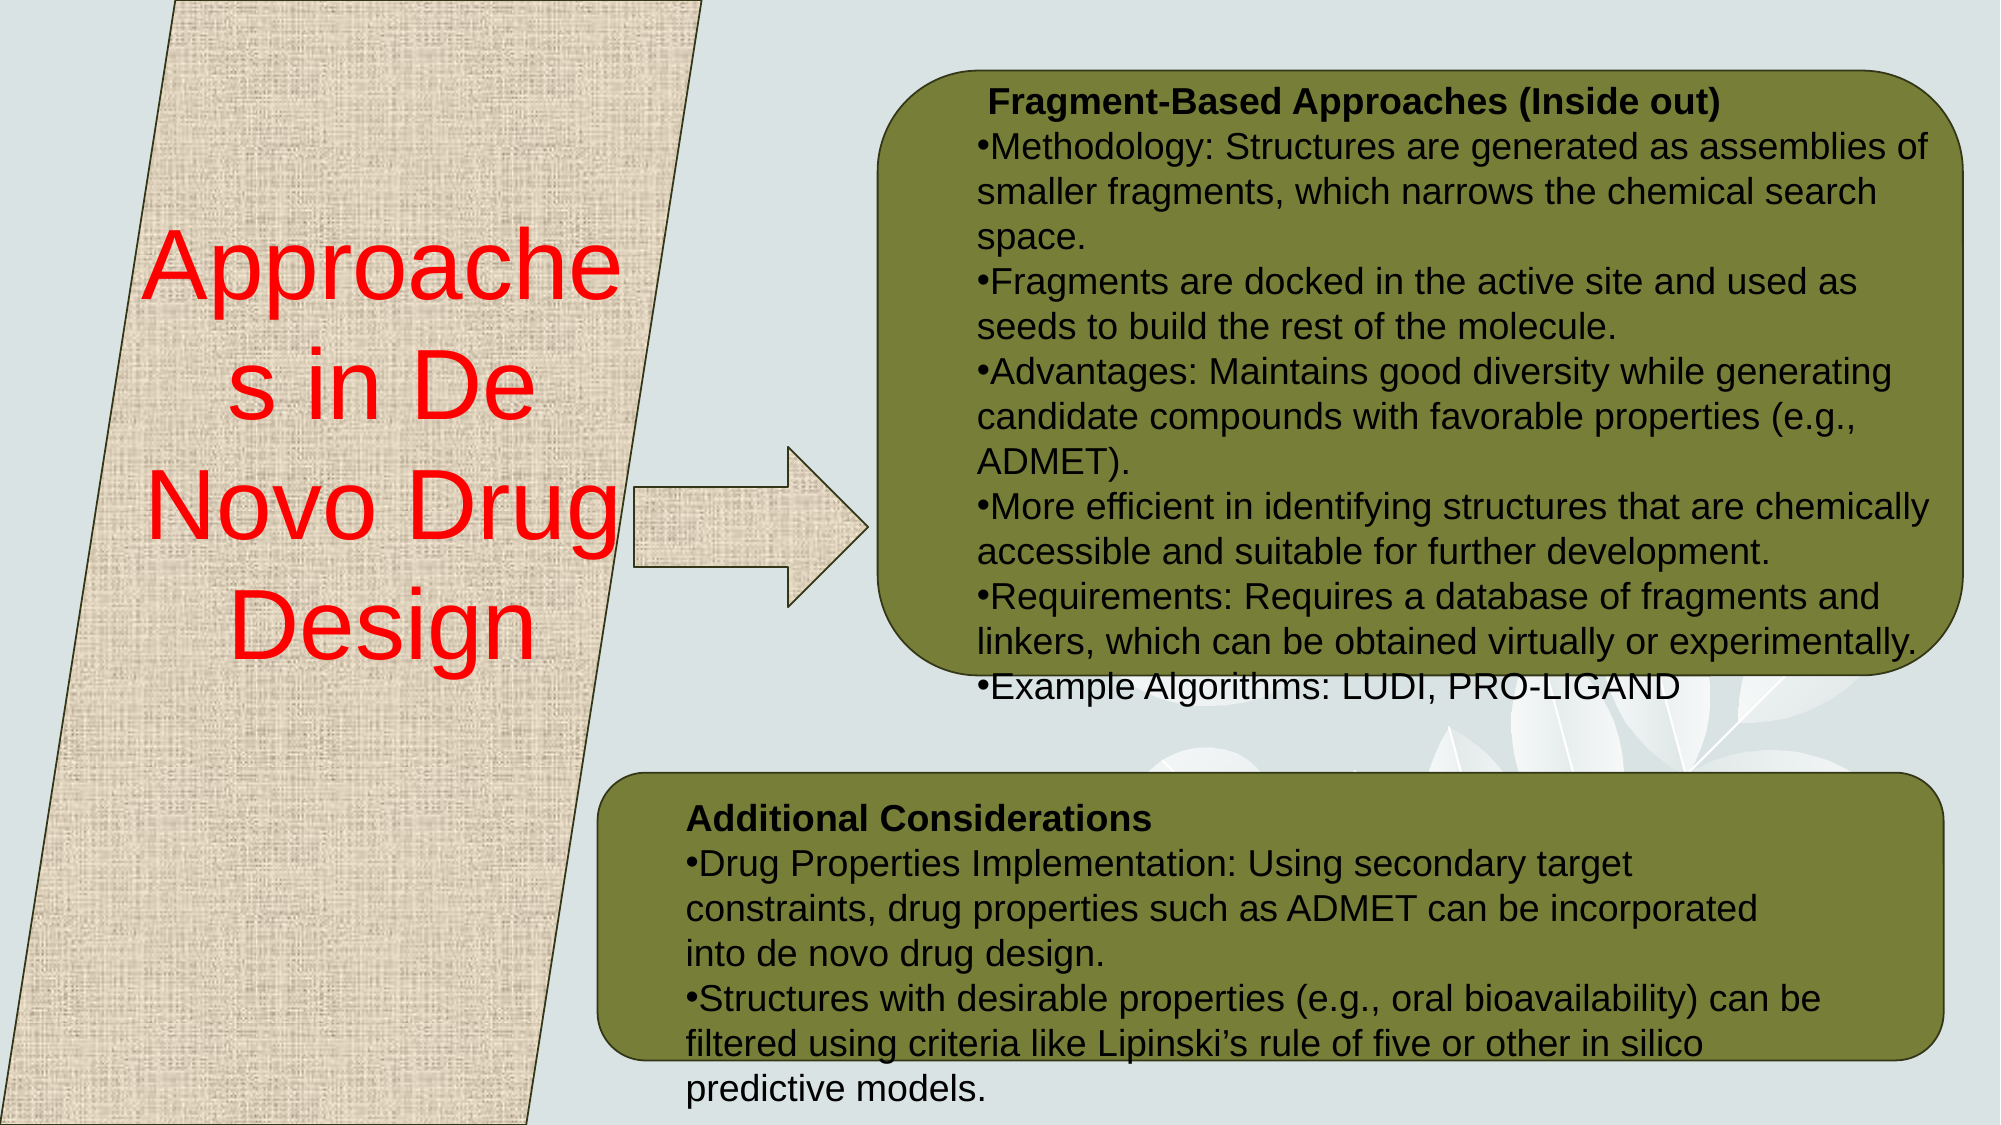

Fragment-Based Approaches (Inside out)
Methodology: Structures are generated as assemblies of smaller fragments, which narrows the chemical search space.
Fragments are docked in the active site and used as seeds to build the rest of the molecule.
Advantages: Maintains good diversity while generating candidate compounds with favorable properties (e.g., ADMET).
More efficient in identifying structures that are chemically accessible and suitable for further development.
Requirements: Requires a database of fragments and linkers, which can be obtained virtually or experimentally.
Example Algorithms: LUDI, PRO-LIGAND

Approaches in De Novo Drug Design

Additional Considerations
Drug Properties Implementation: Using secondary target constraints, drug properties such as ADMET can be incorporated into de novo drug design.
Structures with desirable properties (e.g., oral bioavailability) can be filtered using criteria like Lipinski’s rule of five or other in silico predictive models.